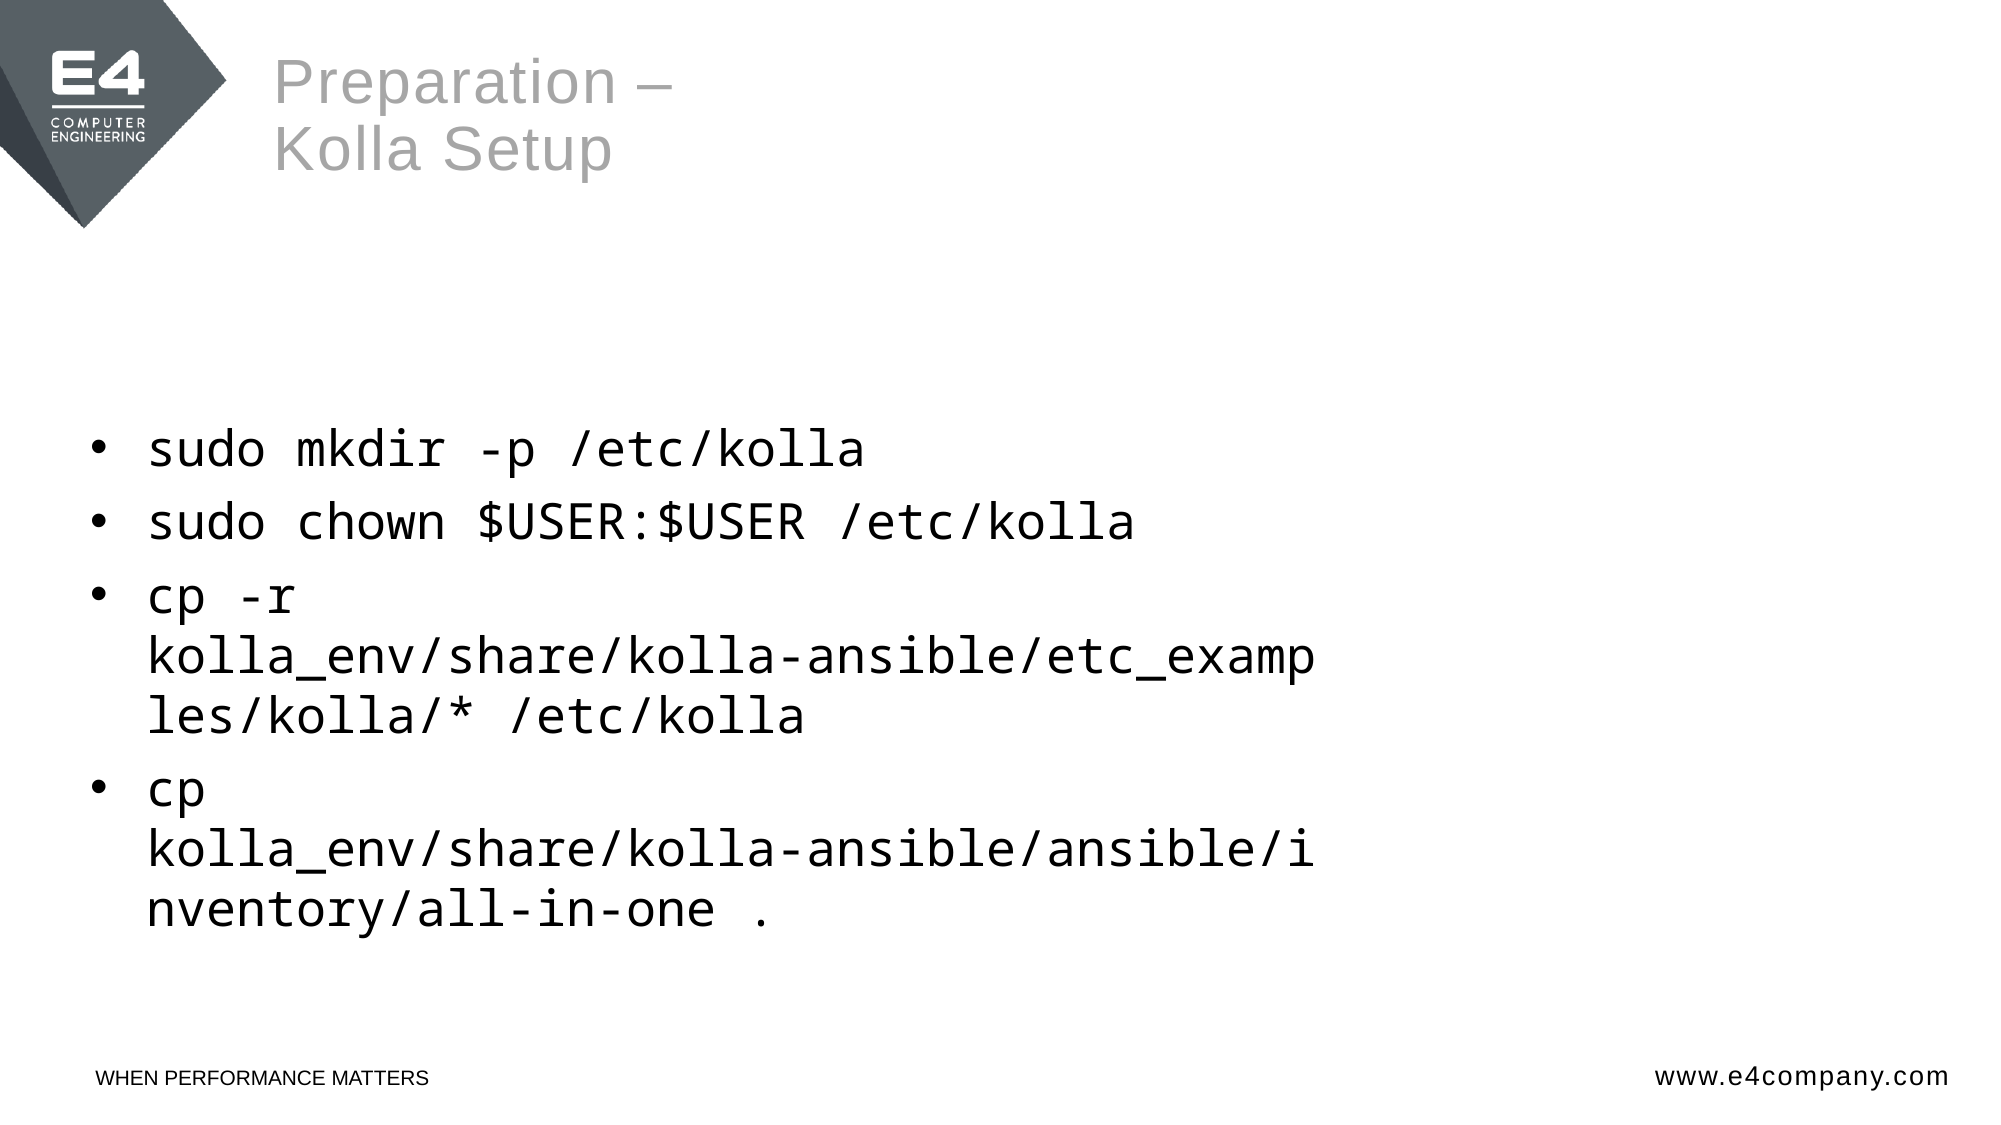

# Preparation – Kolla Setup

sudo mkdir -p /etc/kolla
sudo chown $USER:$USER /etc/kolla
cp -r kolla_env/share/kolla-ansible/etc_examples/kolla/* /etc/kolla
cp kolla_env/share/kolla-ansible/ansible/inventory/all-in-one .